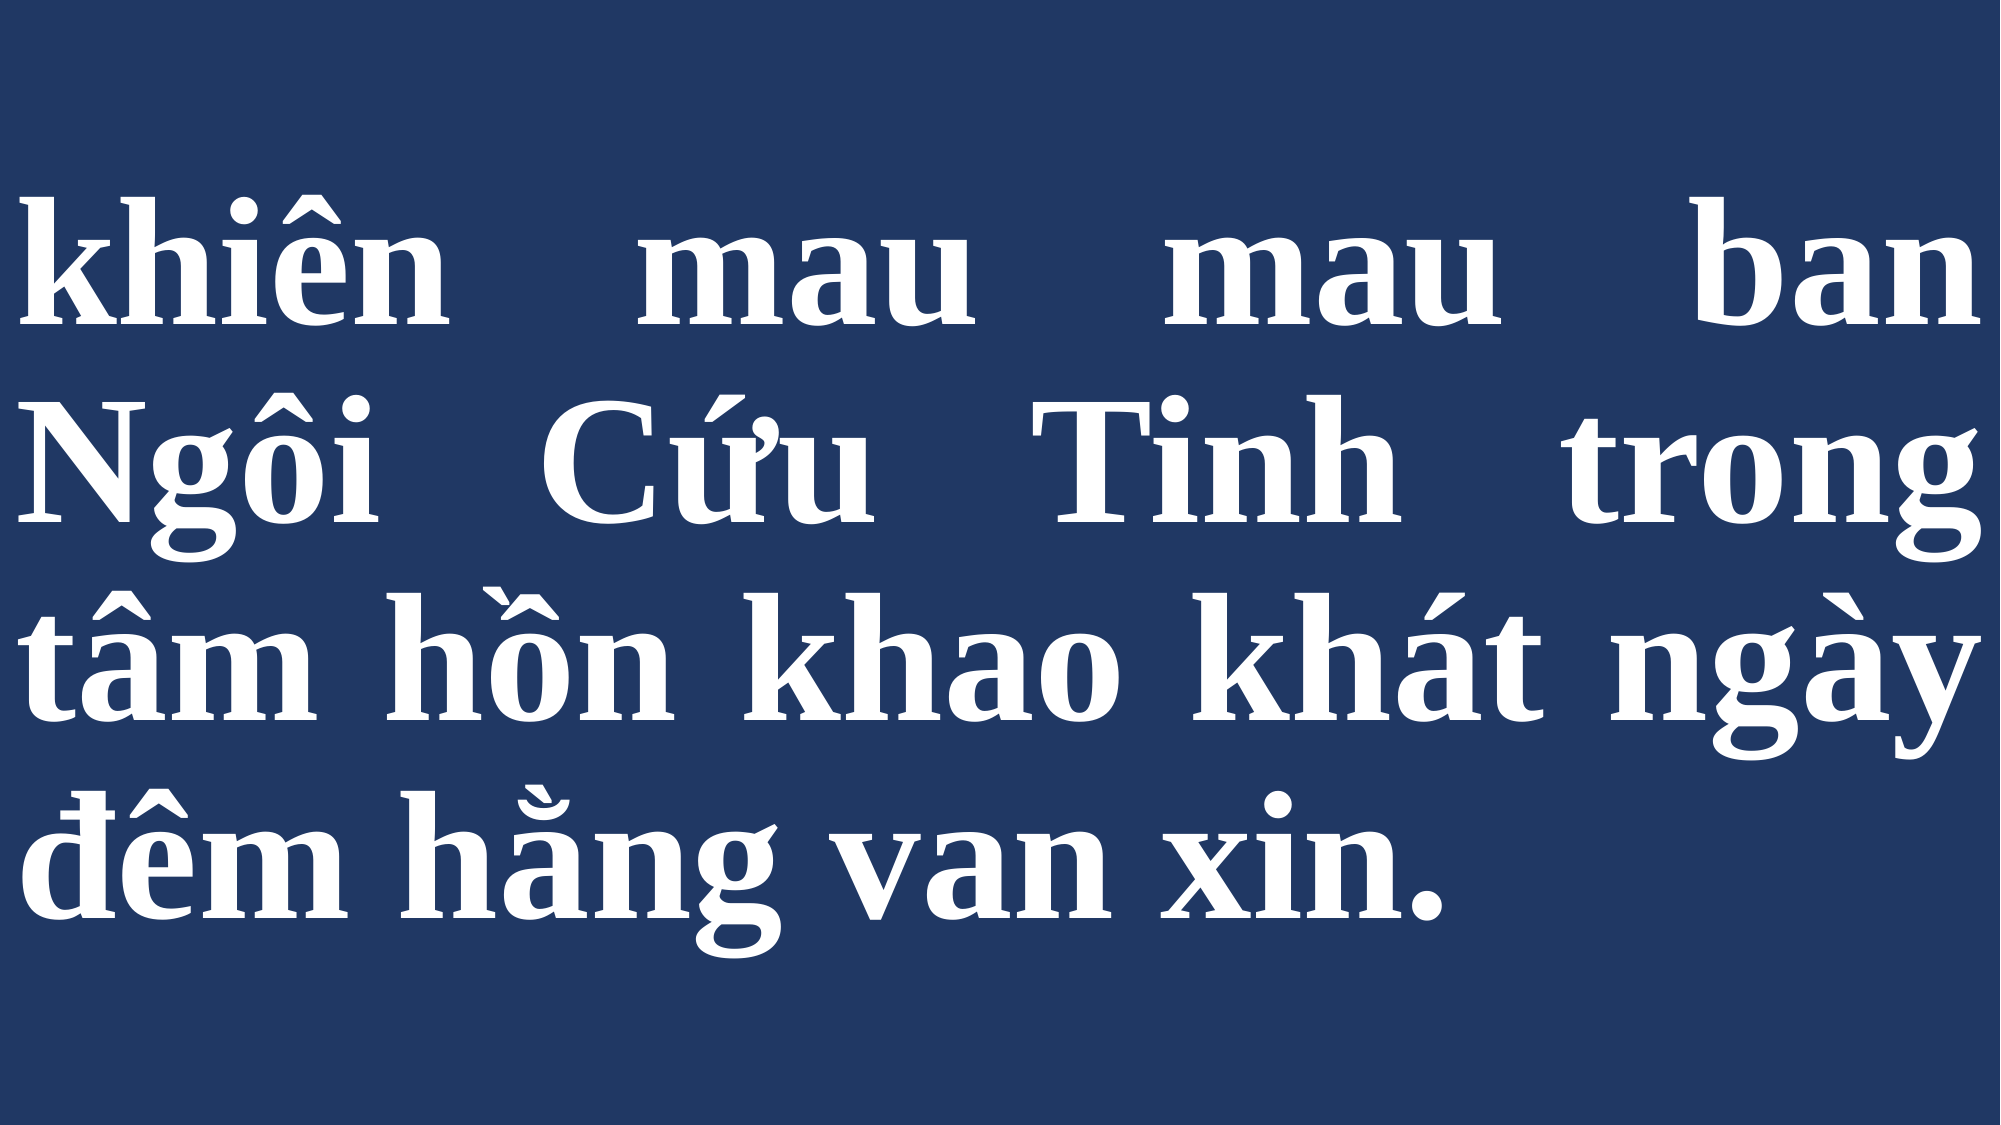

# khiên mau mau ban Ngôi Cứu Tinh trong tâm hồn khao khát ngày đêm hằng van xin.